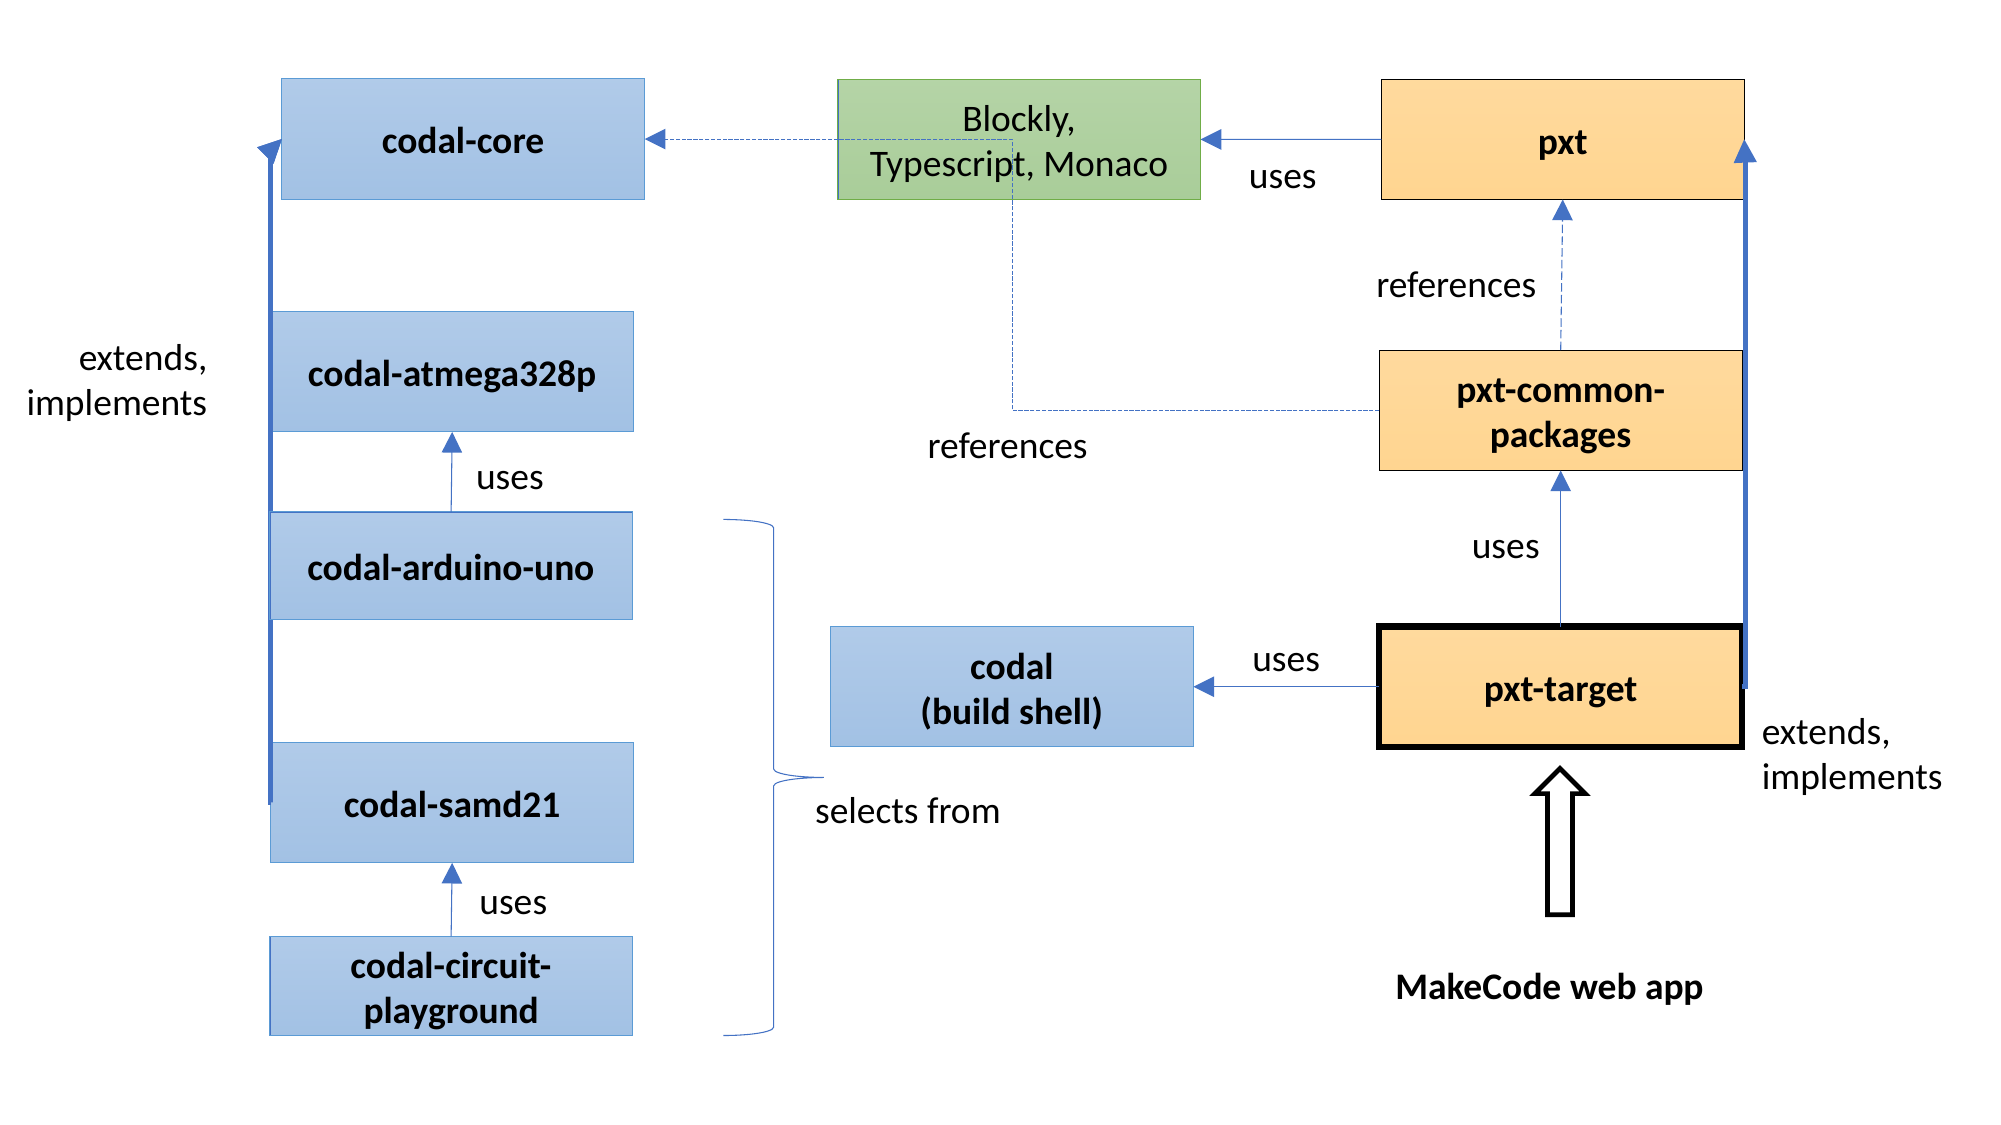

codal-core
pxt
Blockly,
Typescript, Monaco
uses
references
codal-atmega328p
extends,
implements
pxt-common-packages
references
uses
codal-arduino-uno
uses

uses
codal
(build shell)
pxt-target
extends,
implements
codal-samd21
selects from

uses
codal-circuit-playground
MakeCode web app